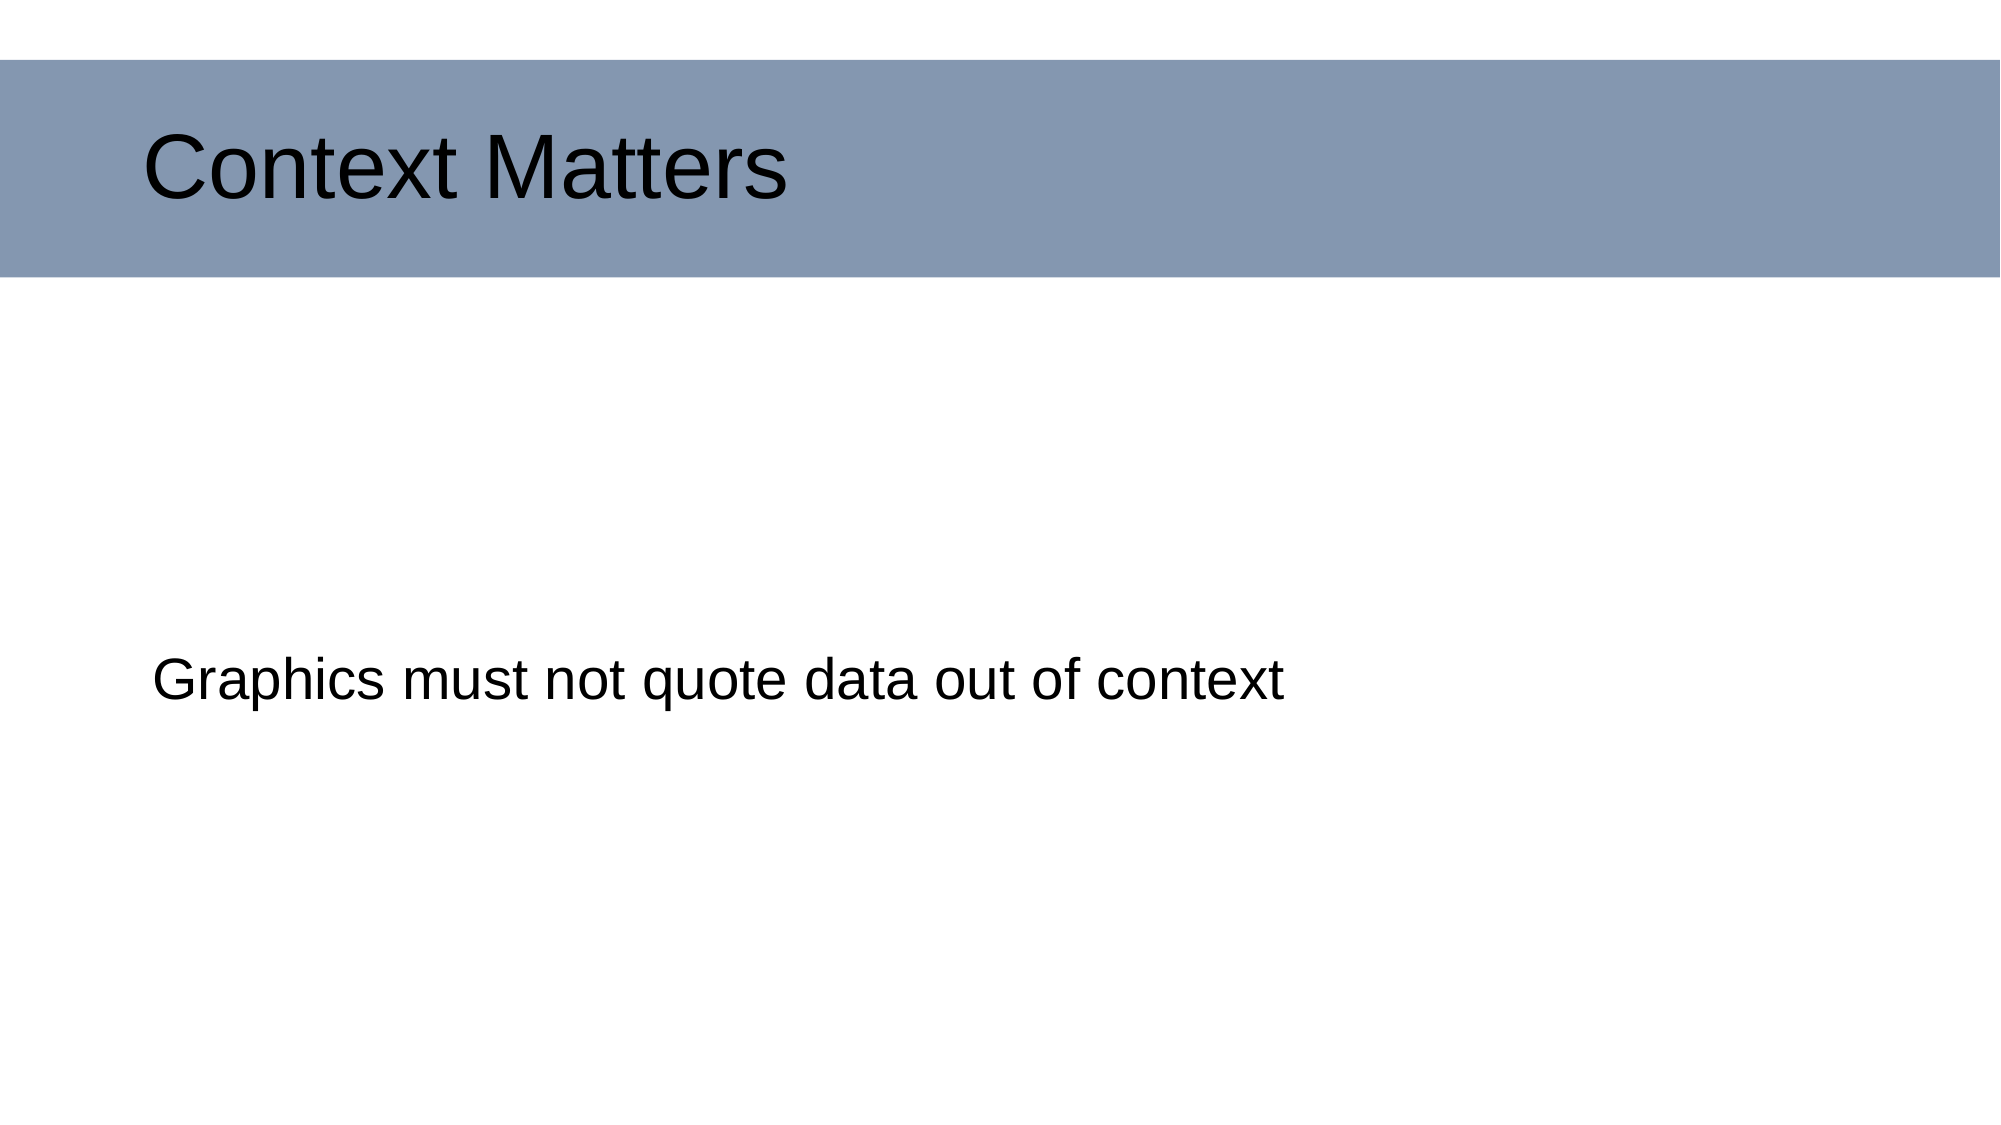

# Context Matters

Graphics must not quote data out of context